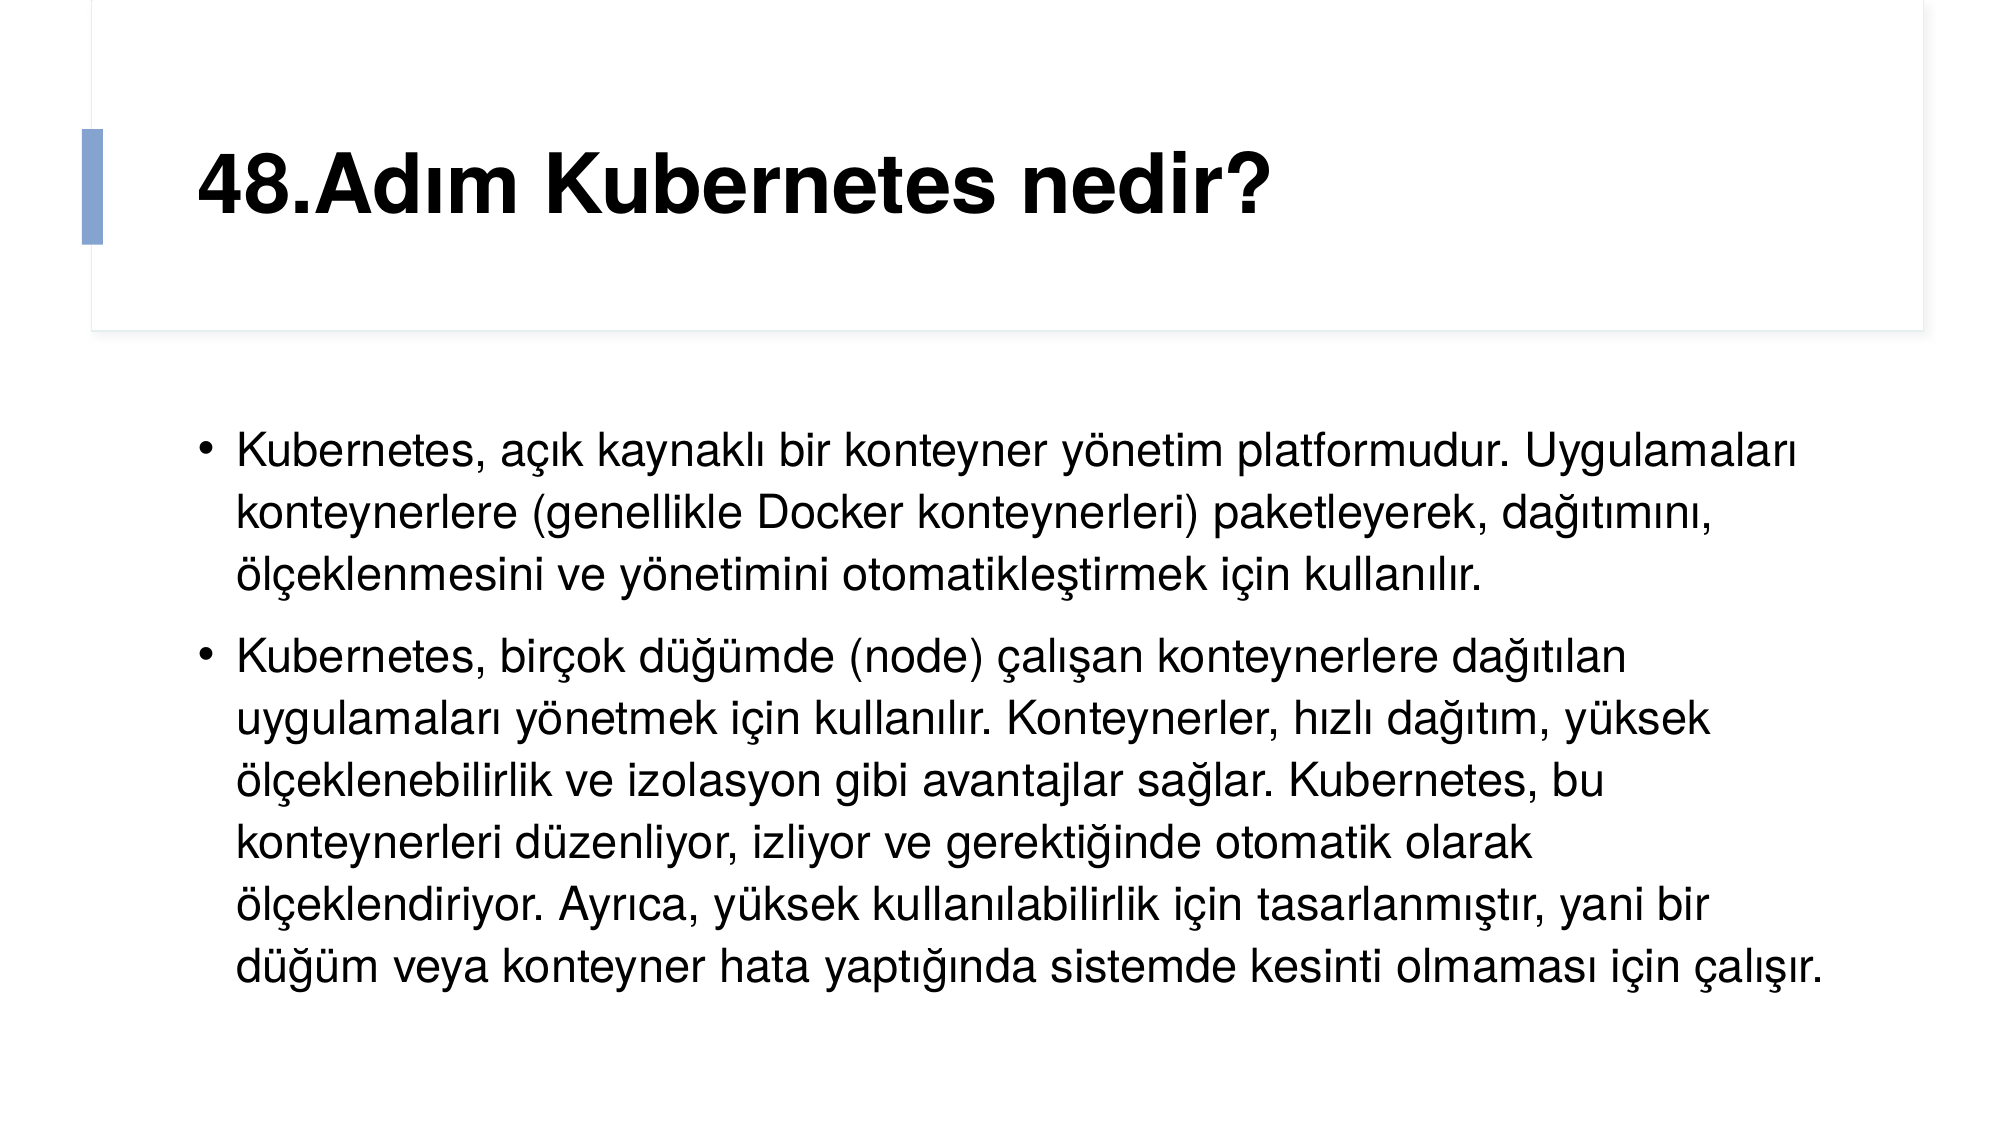

# 48.Adım Kubernetes nedir?
Kubernetes, açık kaynaklı bir konteyner yönetim platformudur. Uygulamaları konteynerlere (genellikle Docker konteynerleri) paketleyerek, dağıtımını, ölçeklenmesini ve yönetimini otomatikleştirmek için kullanılır.
Kubernetes, birçok düğümde (node) çalışan konteynerlere dağıtılan uygulamaları yönetmek için kullanılır. Konteynerler, hızlı dağıtım, yüksek ölçeklenebilirlik ve izolasyon gibi avantajlar sağlar. Kubernetes, bu konteynerleri düzenliyor, izliyor ve gerektiğinde otomatik olarak ölçeklendiriyor. Ayrıca, yüksek kullanılabilirlik için tasarlanmıştır, yani bir düğüm veya konteyner hata yaptığında sistemde kesinti olmaması için çalışır.